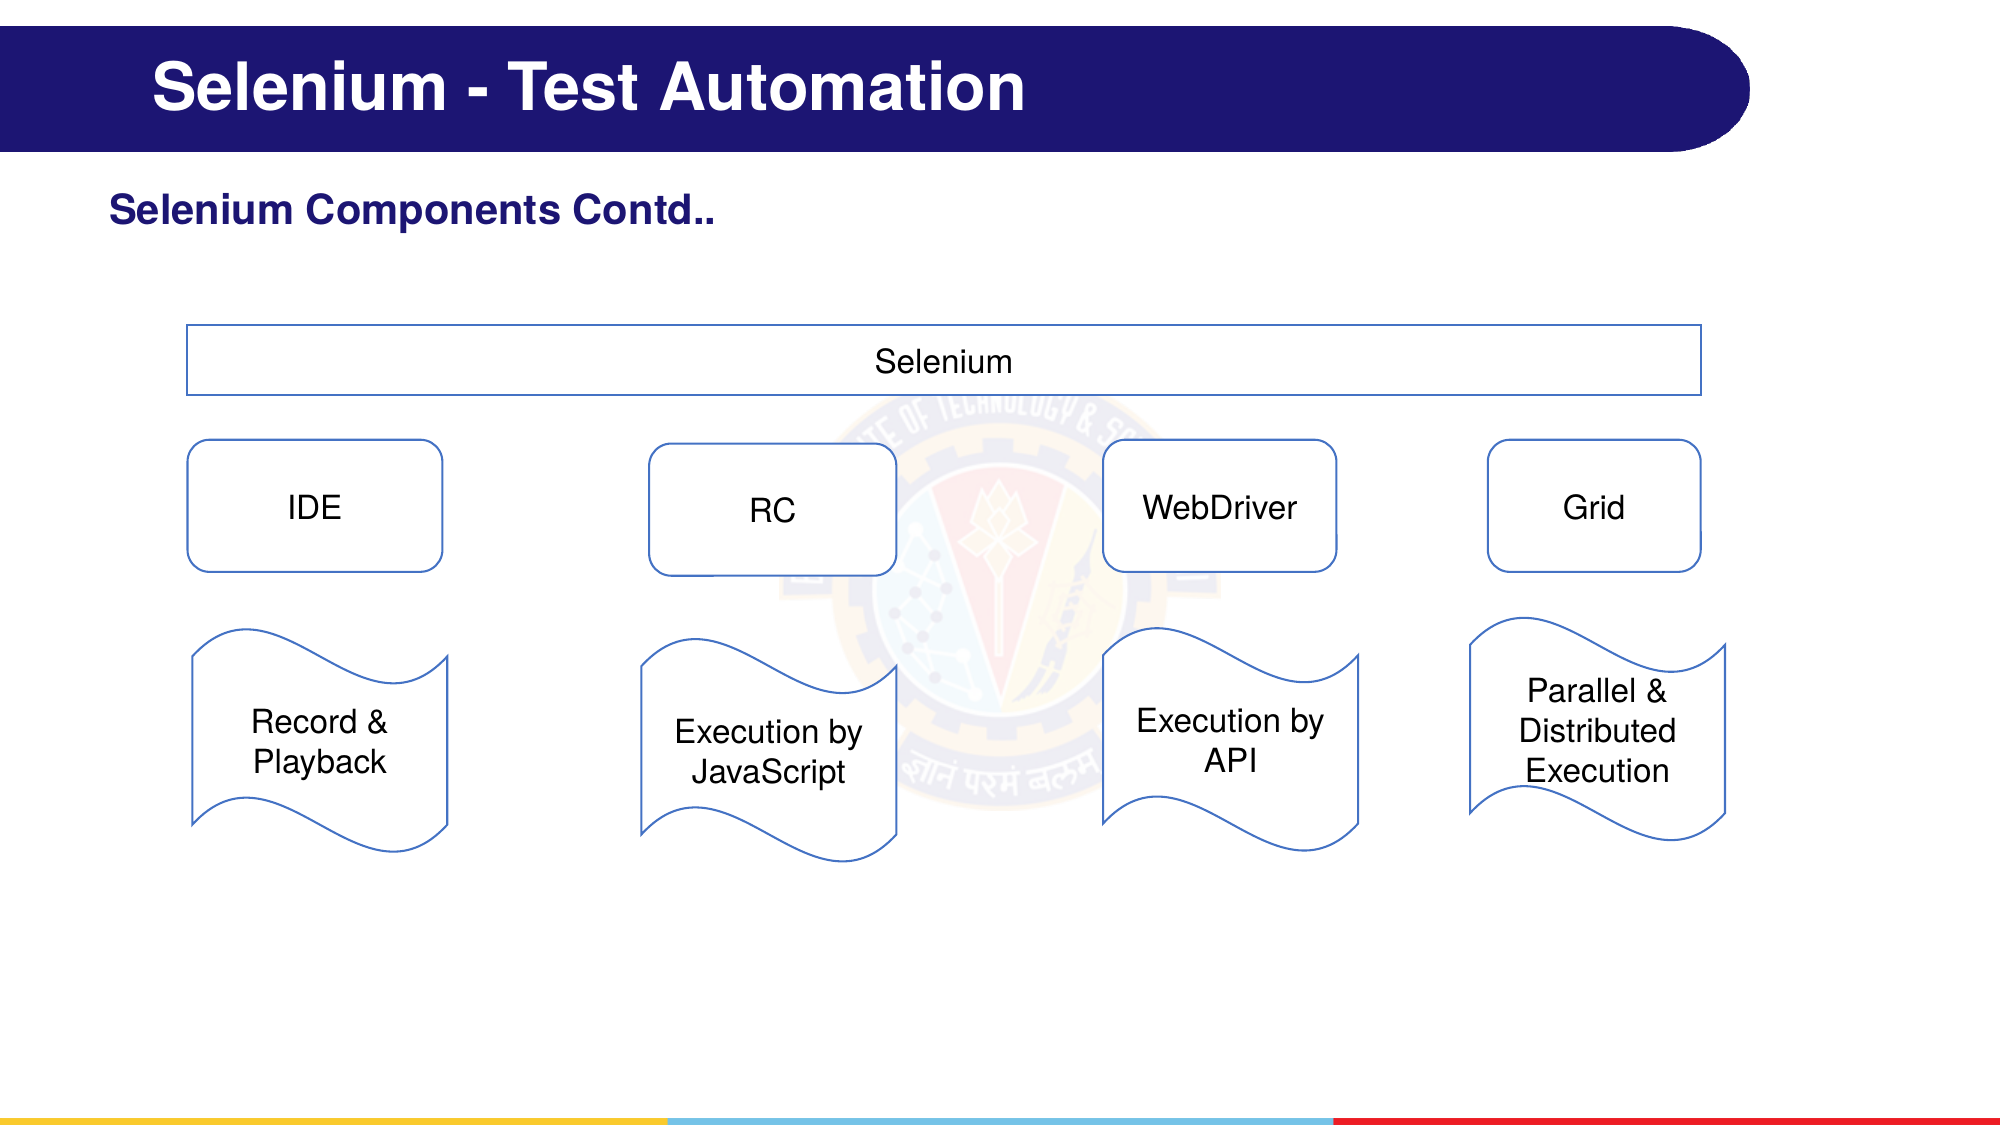

# Selenium - Test Automation
Selenium Components Contd..
Selenium
IDE
WebDriver
Grid
RC
Parallel & Distributed Execution
Execution by API
Record & Playback
Execution by JavaScript